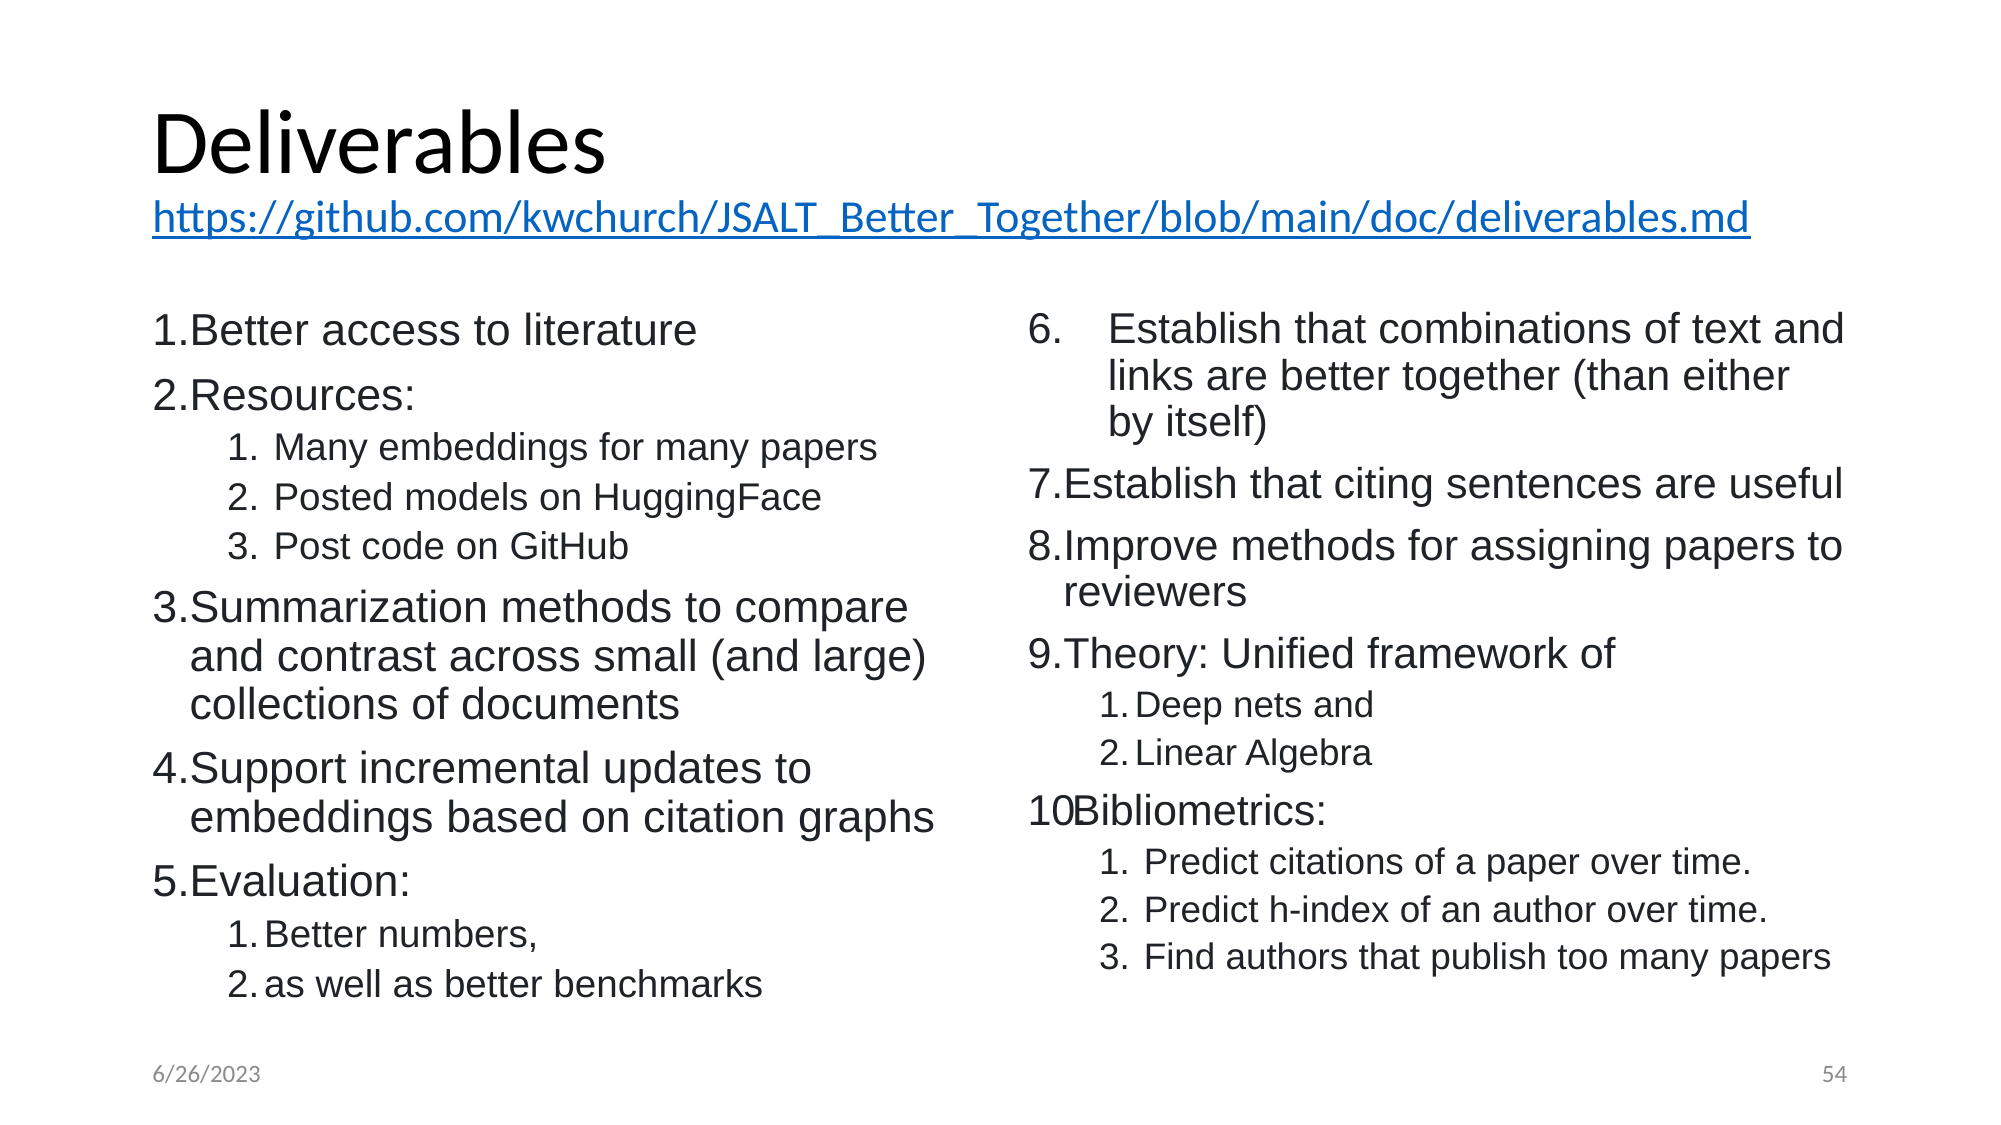

# Deliverables https://github.com/kwchurch/JSALT_Better_Together/blob/main/doc/deliverables.md
Better access to literature
Resources:
Many embeddings for many papers
Posted models on HuggingFace
Post code on GitHub
Summarization methods to compare and contrast across small (and large) collections of documents
Support incremental updates to embeddings based on citation graphs
Evaluation:
Better numbers,
as well as better benchmarks

Establish that combinations of text and links are better together (than either by itself)
Establish that citing sentences are useful
Improve methods for assigning papers to reviewers
Theory: Unified framework of
Deep nets and
Linear Algebra
Bibliometrics:
Predict citations of a paper over time.
Predict h-index of an author over time.
Find authors that publish too many papers
6/26/2023
54